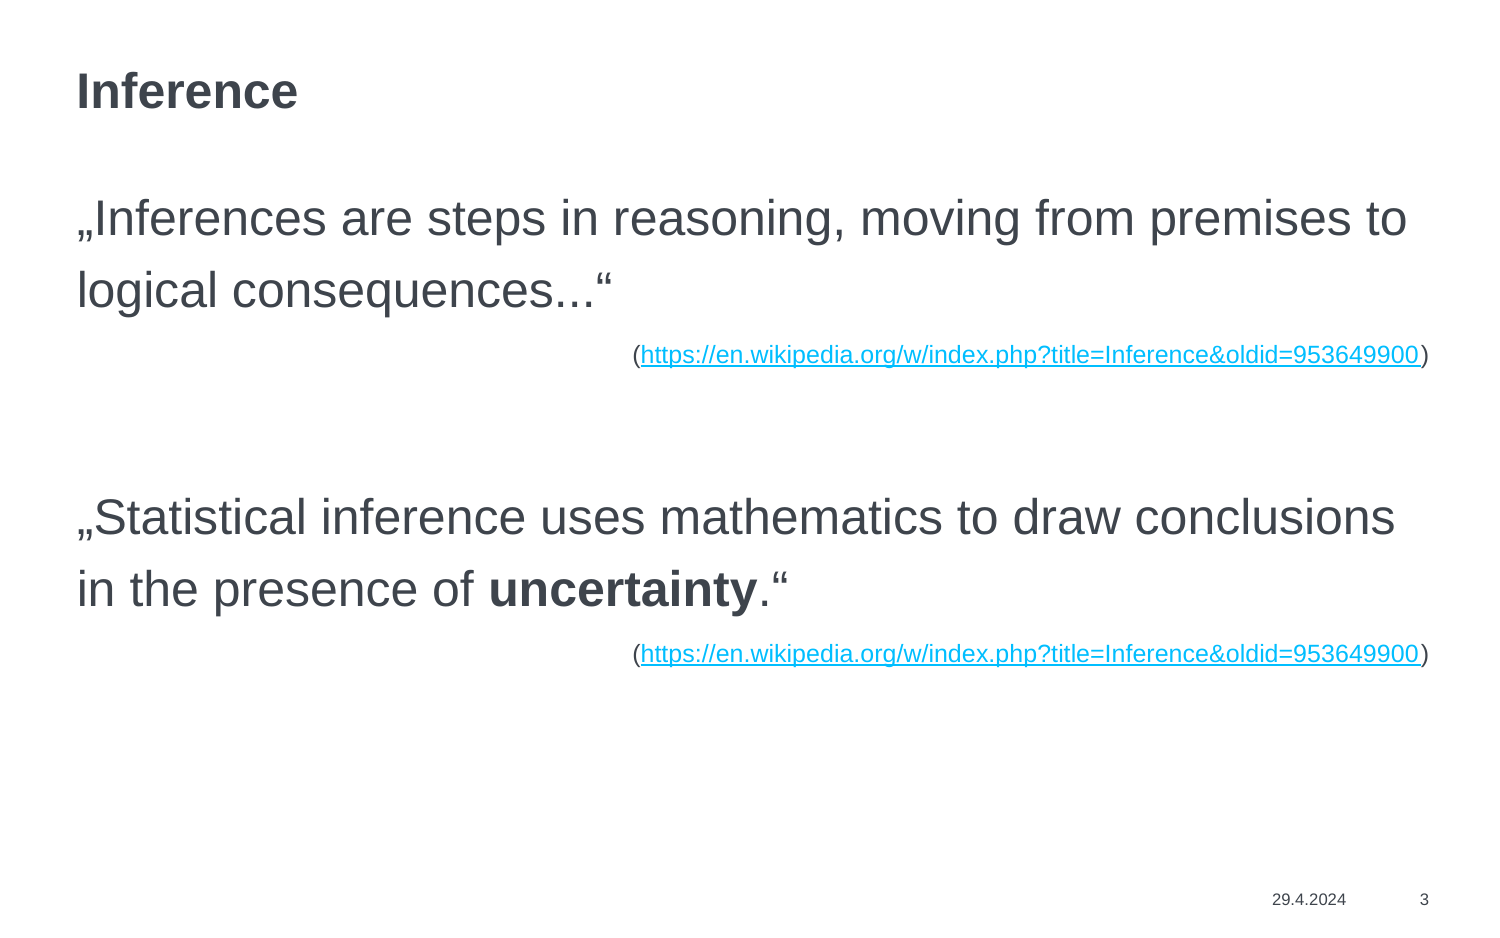

# Inference
„Inferences are steps in reasoning, moving from premises to logical consequences...“
(https://en.wikipedia.org/w/index.php?title=Inference&oldid=953649900)

„Statistical inference uses mathematics to draw conclusions in the presence of uncertainty.“
(https://en.wikipedia.org/w/index.php?title=Inference&oldid=953649900)

29.4.2024
3